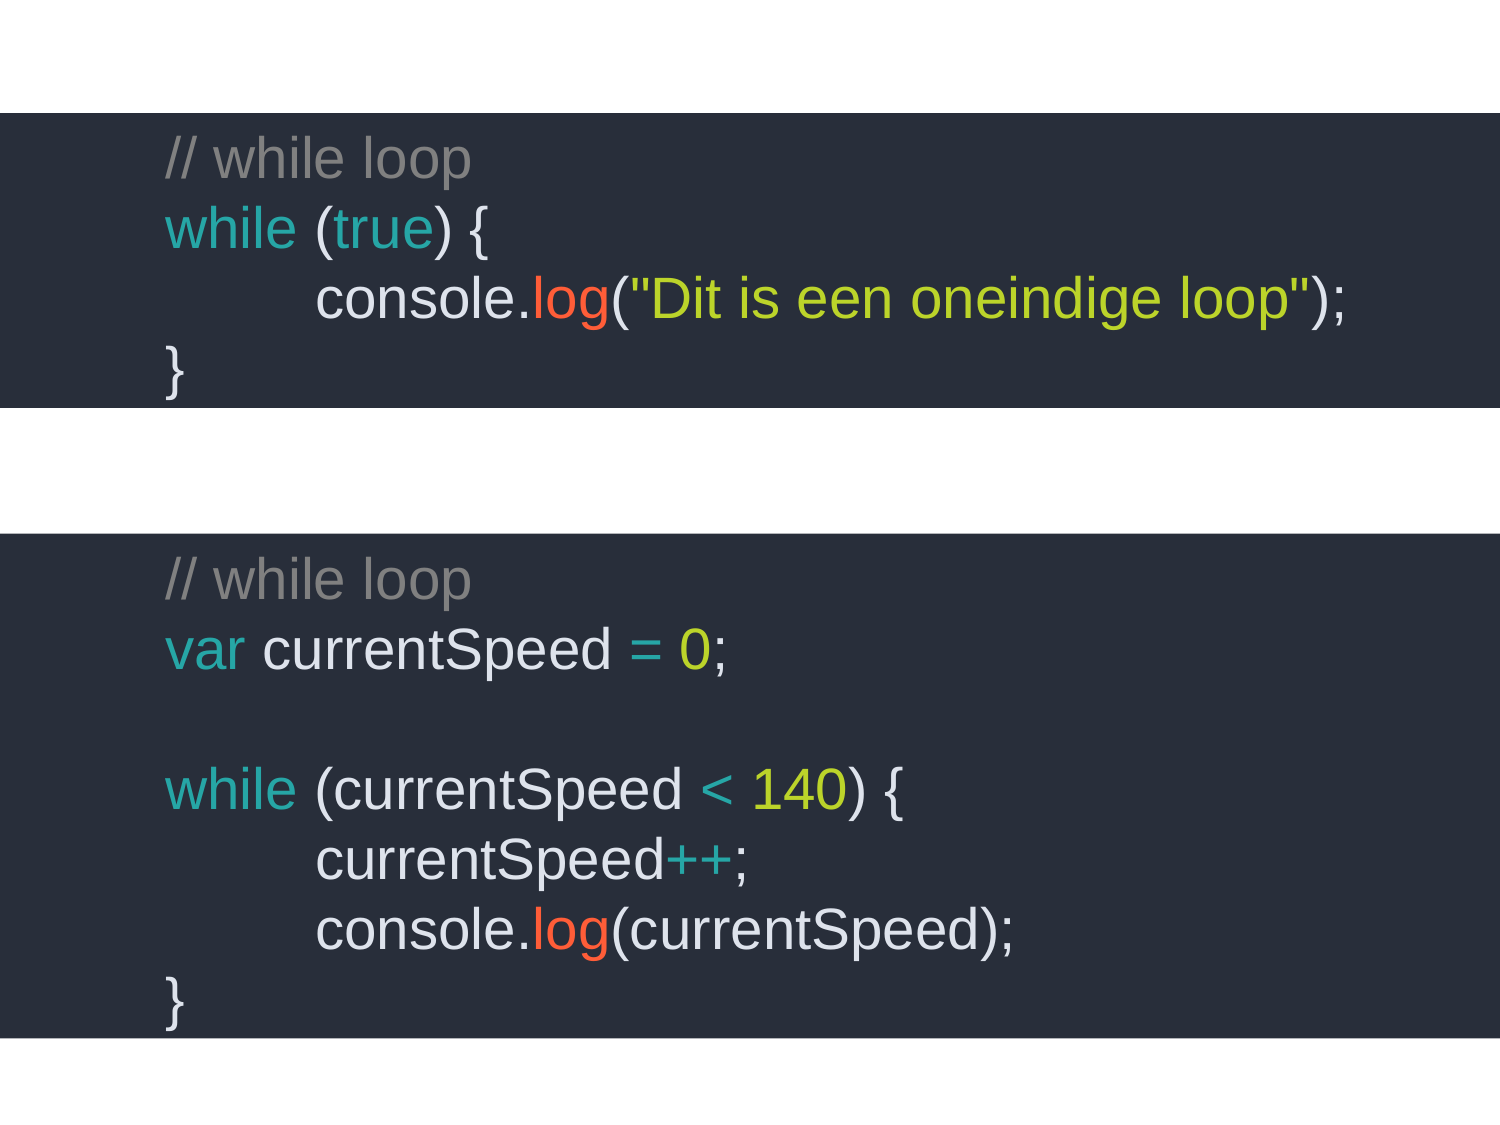

// while loop
	while (true) {
    		console.log("Dit is een oneindige loop");
	}
	// while loop
	var currentSpeed = 0;
	while (currentSpeed < 140) {
    		currentSpeed++;
    		console.log(currentSpeed);
	}